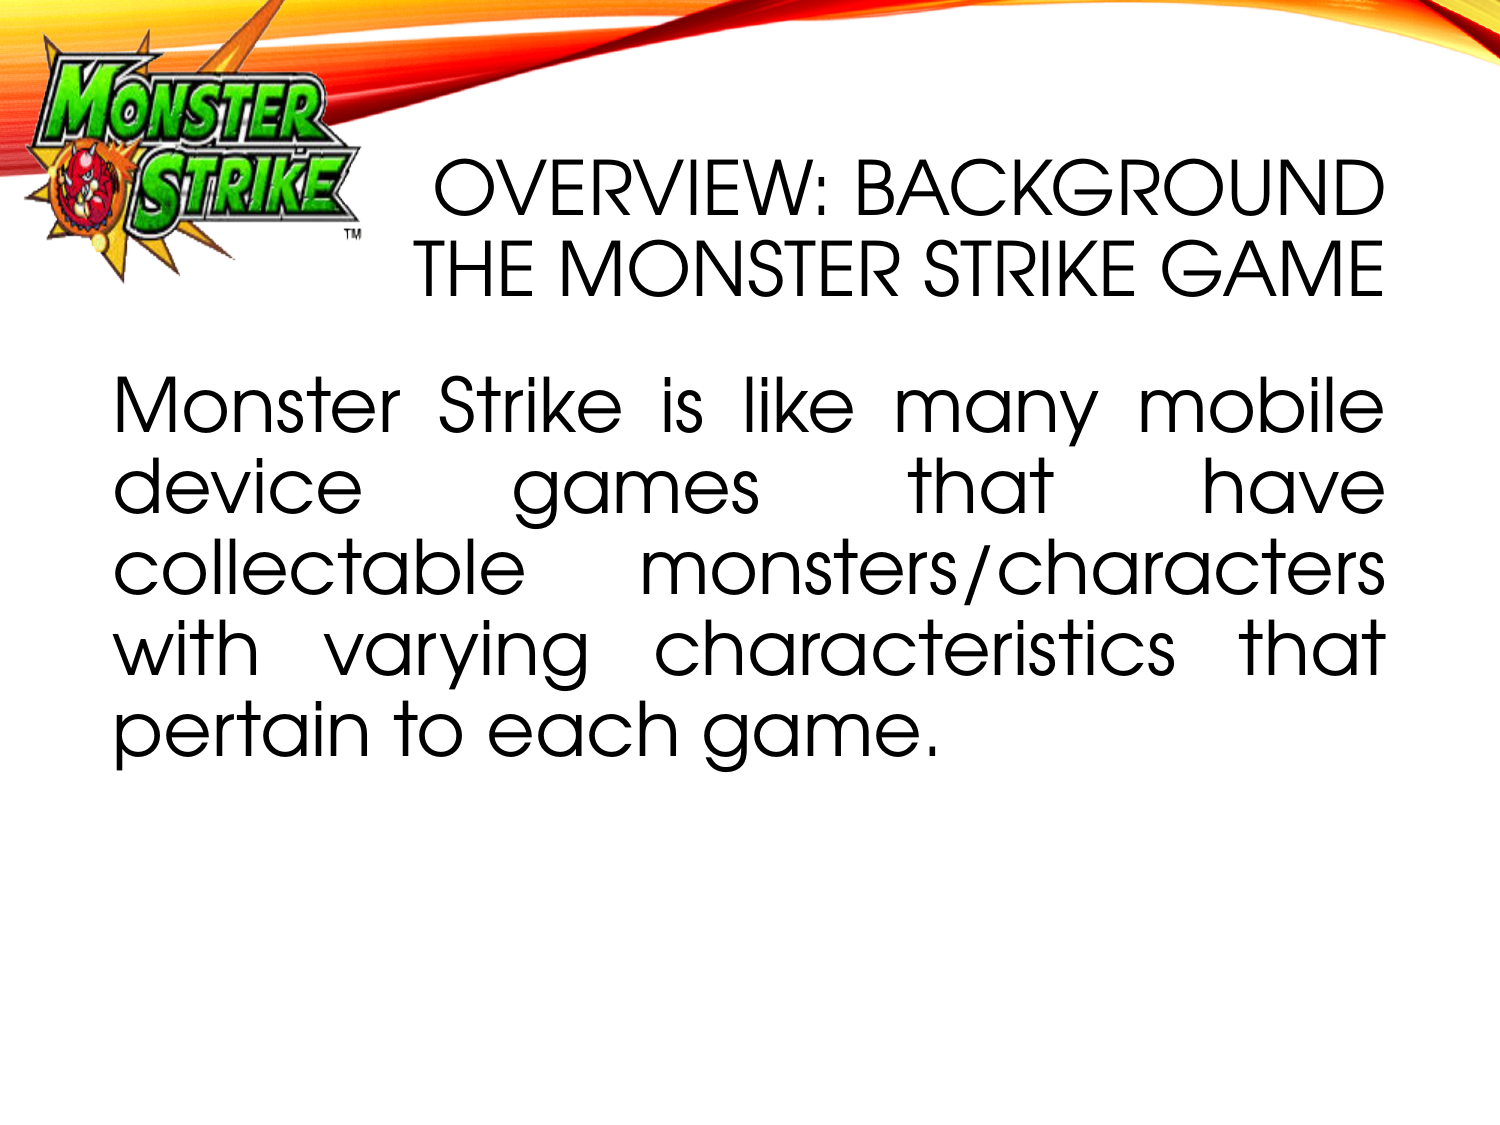

# Overview: Background the Monster Strike Game
Monster Strike is like many mobile device games that have collectable monsters/characters with varying characteristics that pertain to each game.